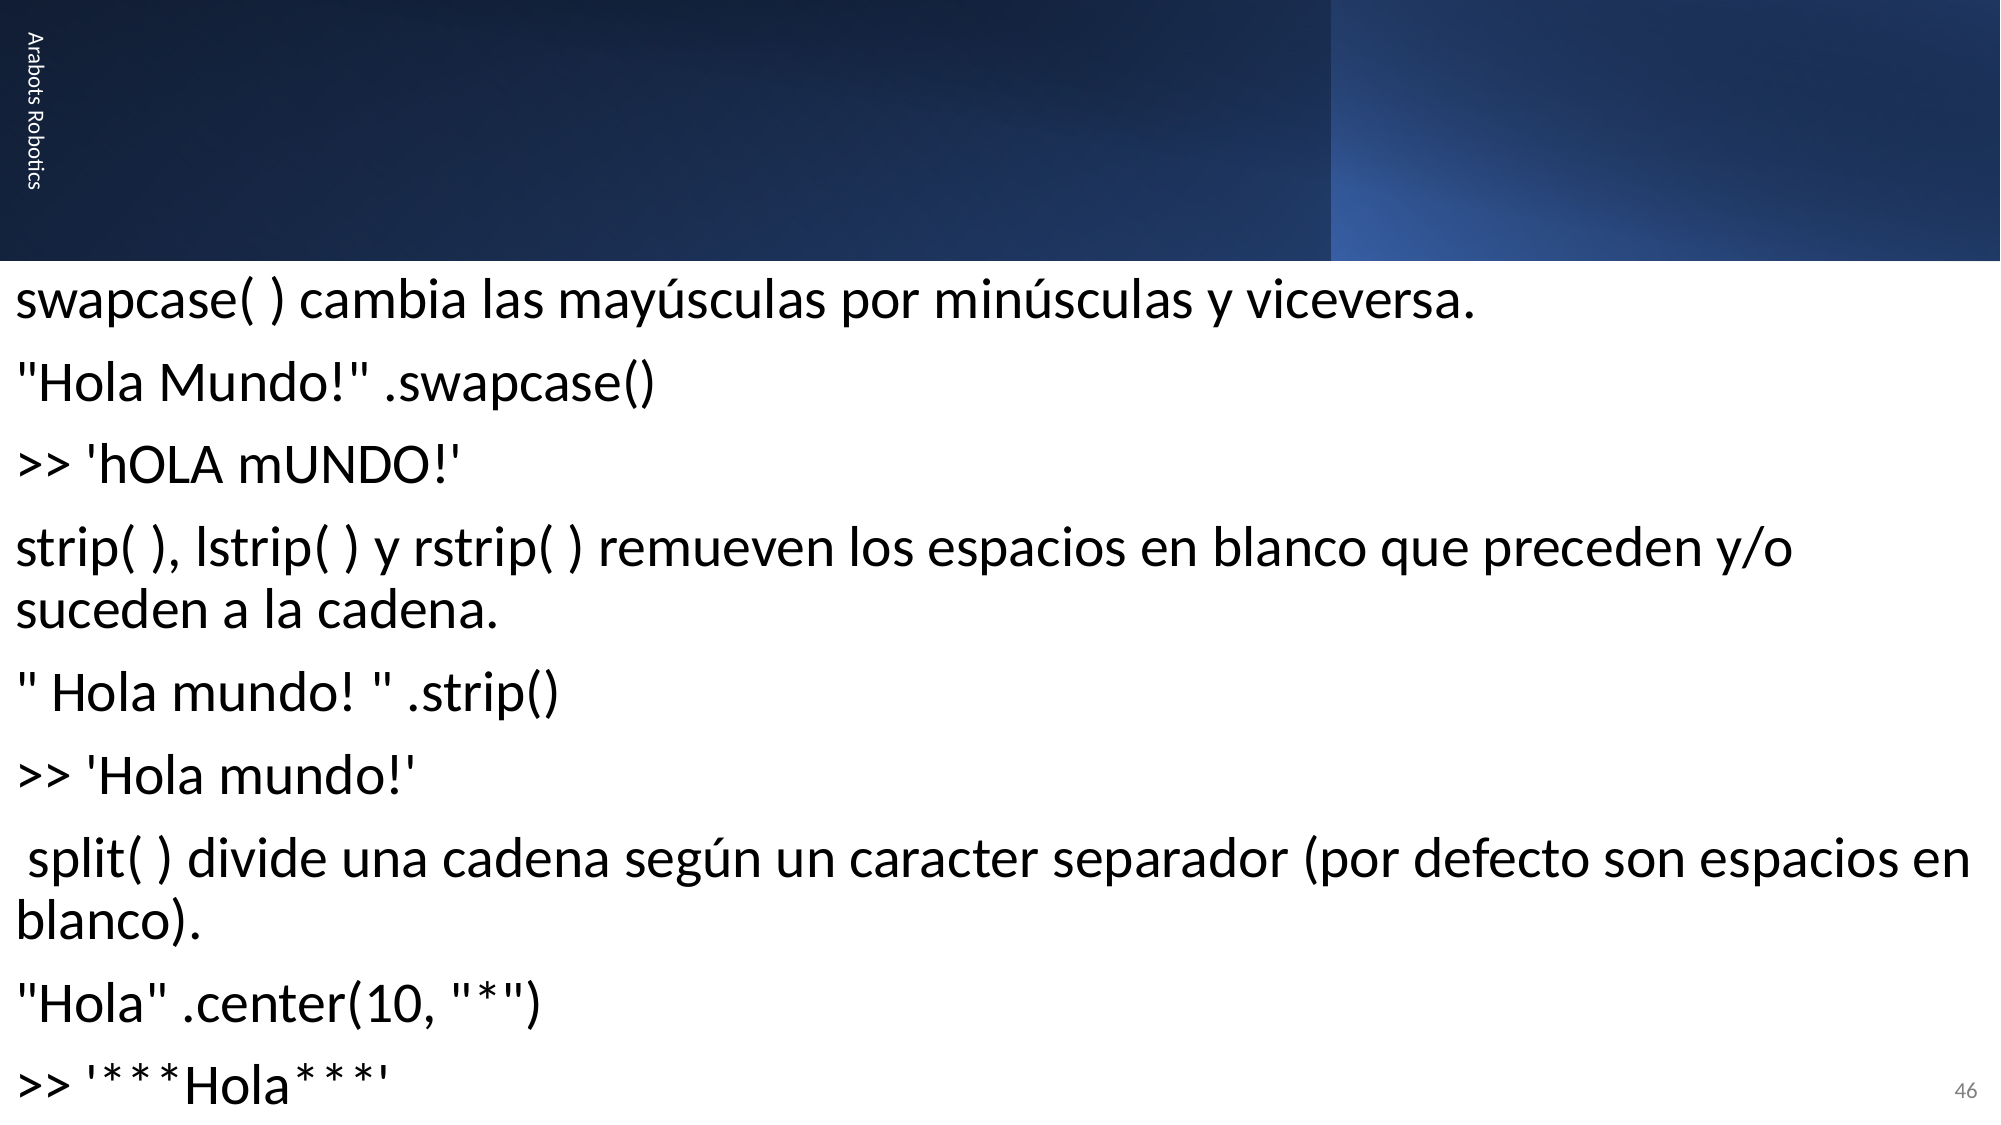

#
swapcase( ) cambia las mayúsculas por minúsculas y viceversa.
"Hola Mundo!" .swapcase()
>> 'hOLA mUNDO!'
strip( ), lstrip( ) y rstrip( ) remueven los espacios en blanco que preceden y/o suceden a la cadena.
" Hola mundo! " .strip()
>> 'Hola mundo!'
 split( ) divide una cadena según un caracter separador (por defecto son espacios en blanco).
"Hola" .center(10, "*")
>> '***Hola***'
Arabots Robotics
46